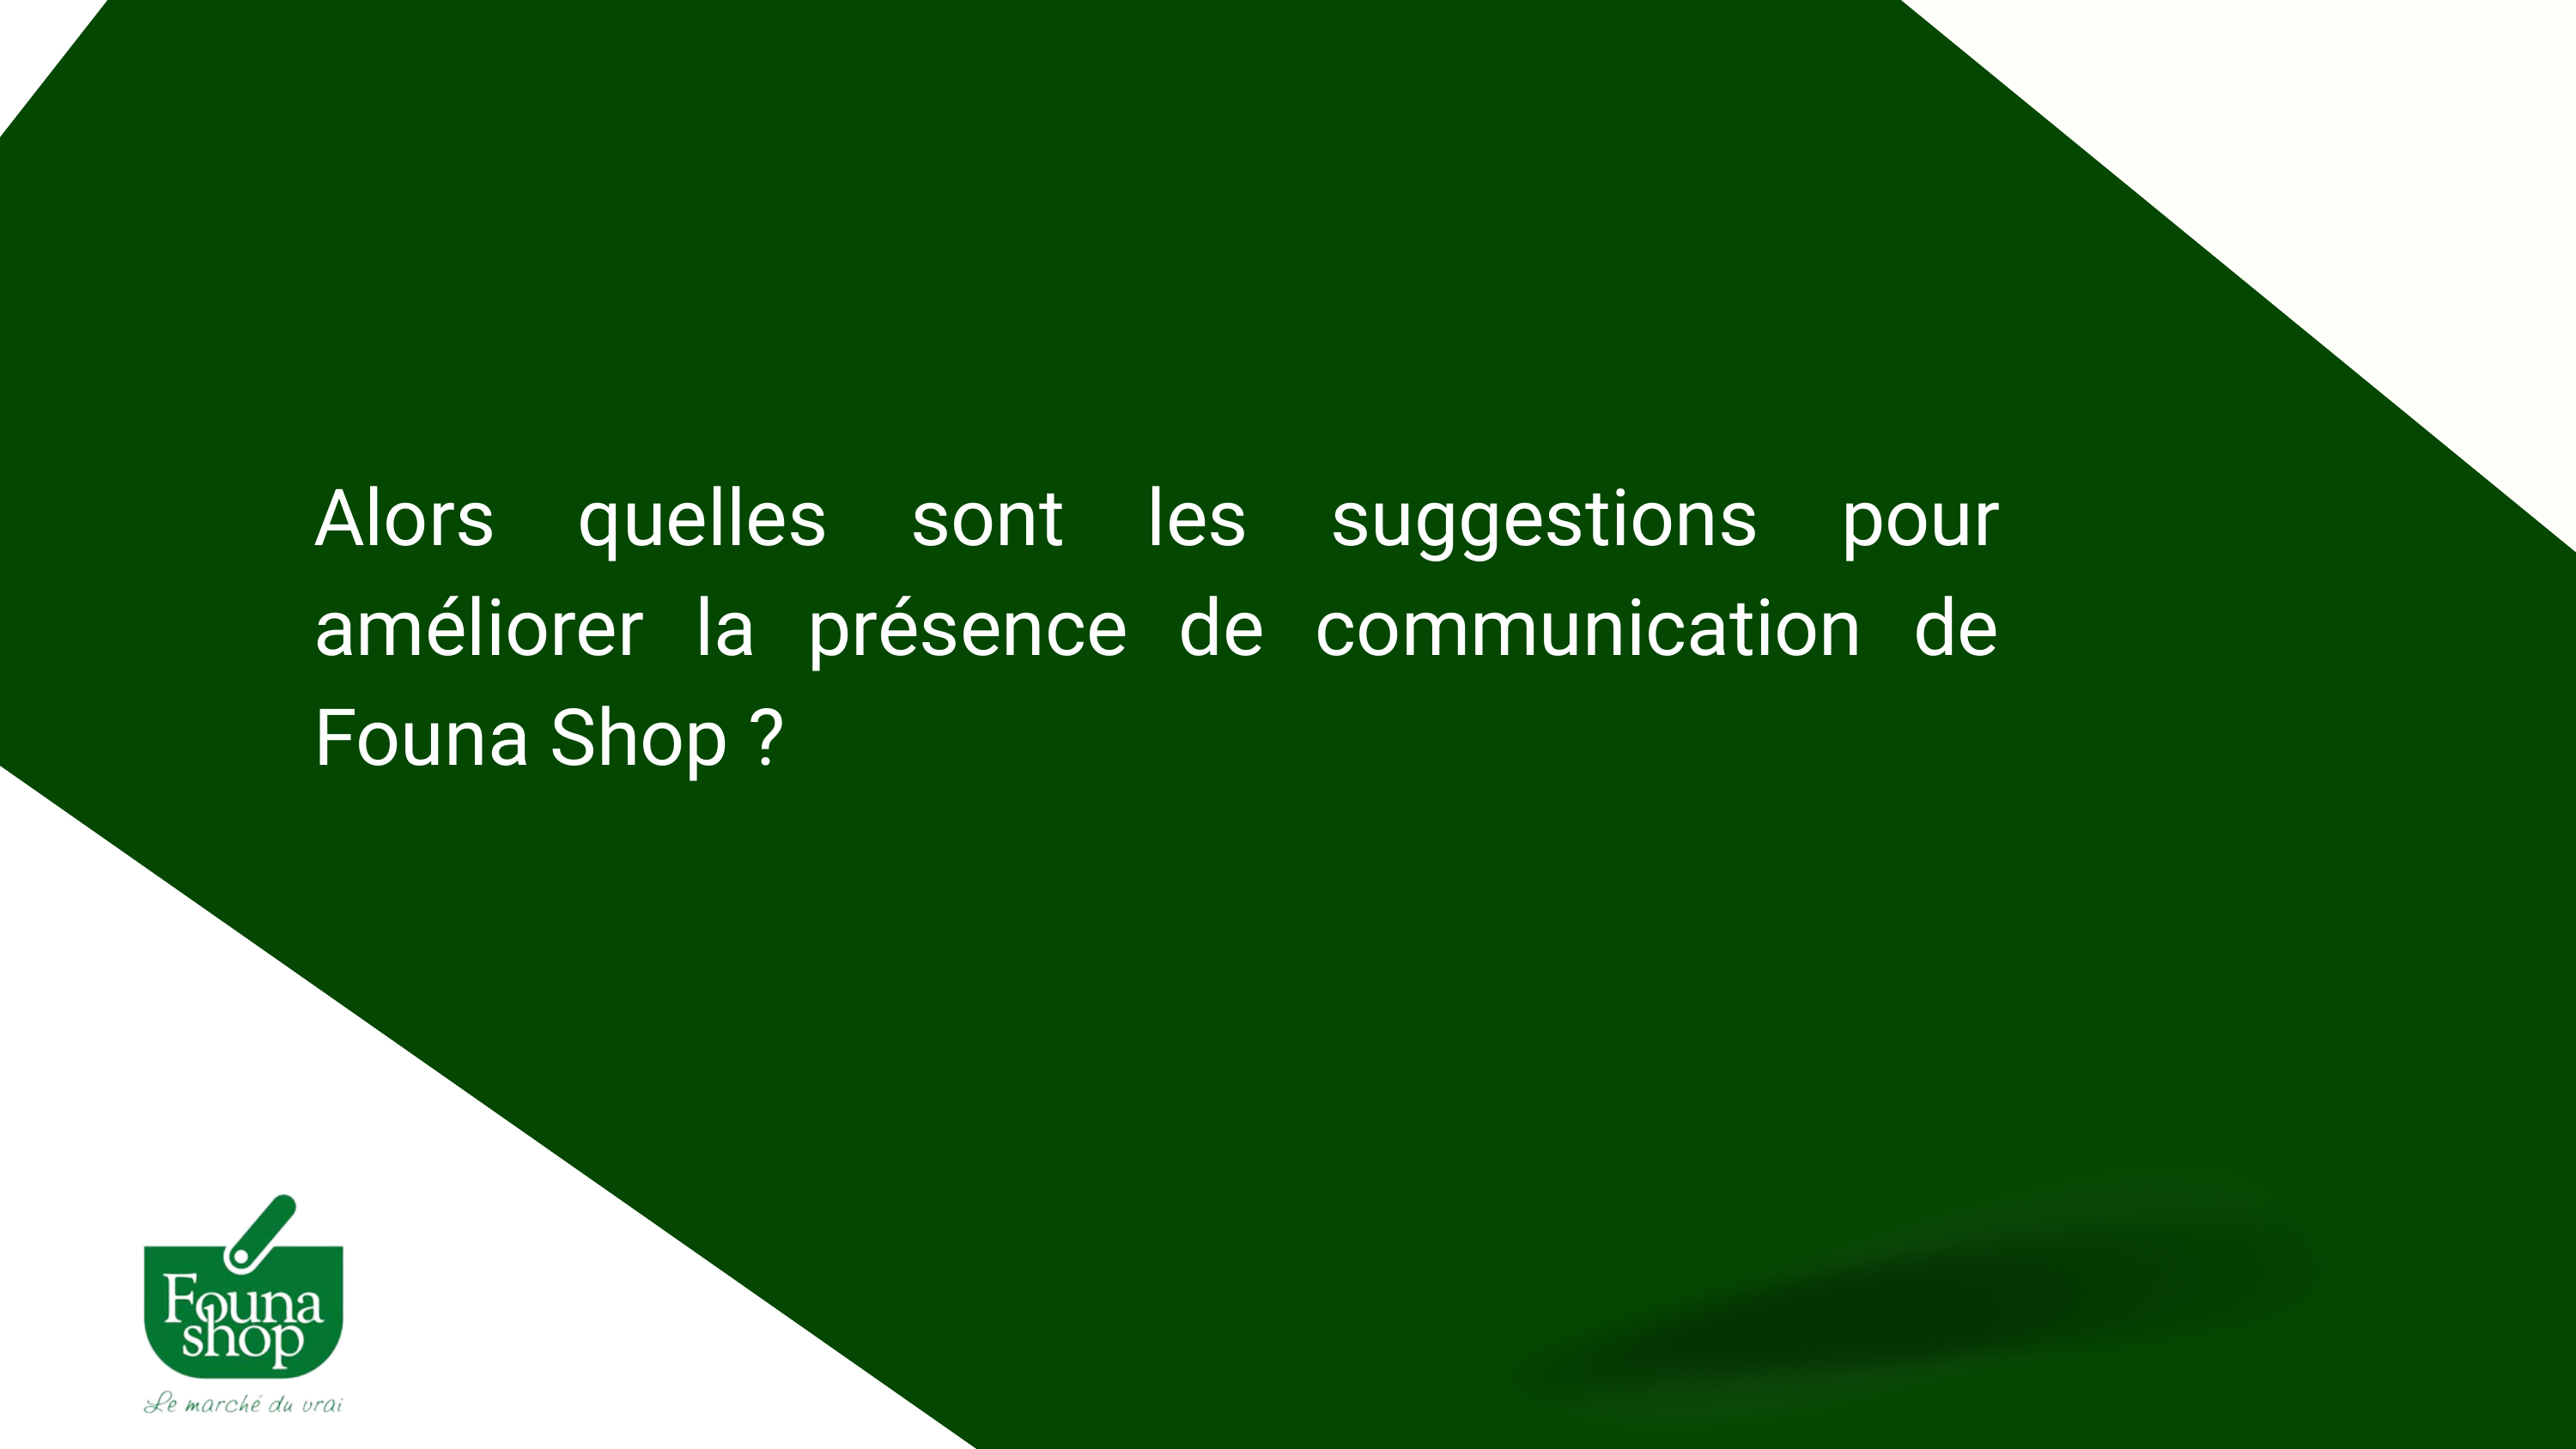

1
Alors quelles sont les suggestions pour améliorer la présence de communication de Founa Shop ?